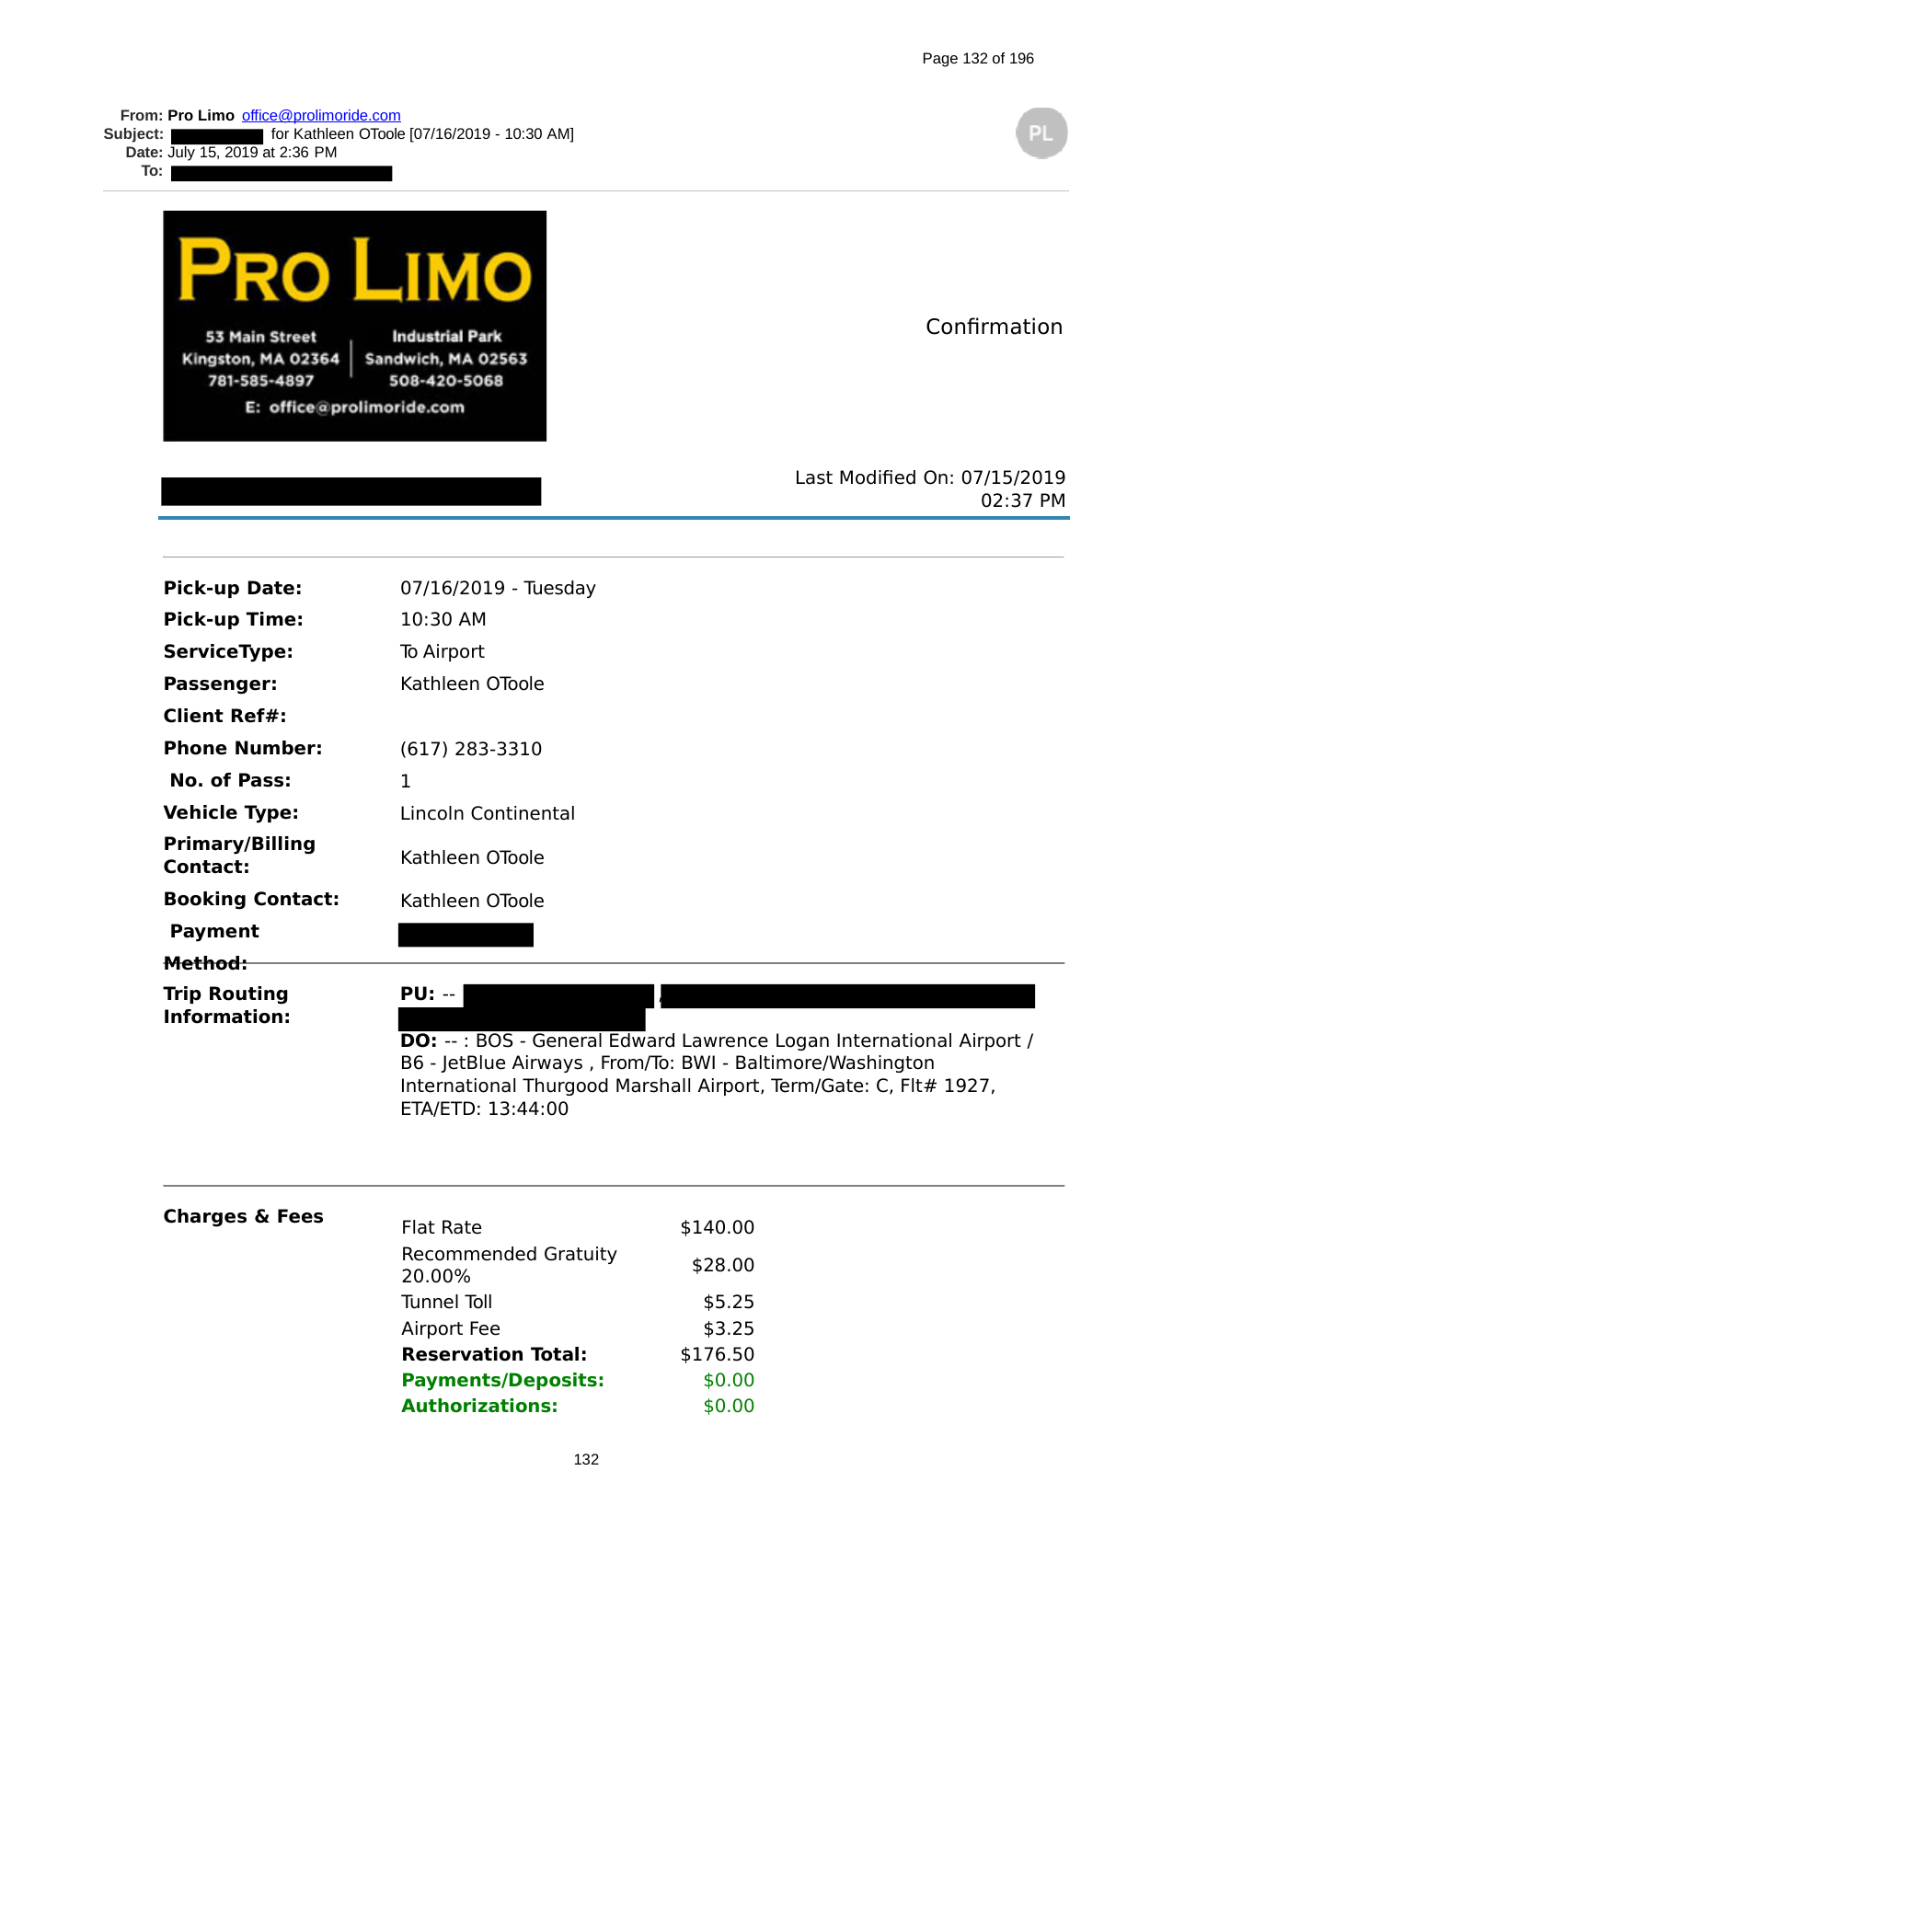

Page 132 of 196
From: Pro Limo office@prolimoride.com
Subject:	for Kathleen OToole [07/16/2019 - 10:30 AM]
Date: July 15, 2019 at 2:36 PM
To:

Confirmation
Last Modified On: 07/15/2019
02:37 PM

Pick-up Date:  Pick-up Time:  ServiceType:  Passenger:  Client Ref#:  Phone Number:  No. of Pass:  Vehicle Type:
Primary/Billing  Contact:
Booking Contact:  Payment Method:
07/16/2019 - Tuesday  10:30 AM
To Airport  Kathleen OToole
(617) 283-3310
1
Lincoln Continental
Kathleen OToole
Kathleen OToole

Trip Routing  Information:
PU: --	,

DO: -- : BOS - General Edward Lawrence Logan International Airport /

B6 - JetBlue Airways , From/To: BWI - Baltimore/Washington  International Thurgood Marshall Airport, Term/Gate: C, Flt# 1927,  ETA/ETD: 13:44:00

Charges & Fees
| Flat Rate | $140.00 |
| --- | --- |
| Recommended Gratuity 20.00% | $28.00 |
| Tunnel Toll | $5.25 |
| Airport Fee | $3.25 |
| Reservation Total: | $176.50 |
| Payments/Deposits: | $0.00 |
| Authorizations: | $0.00 |
132